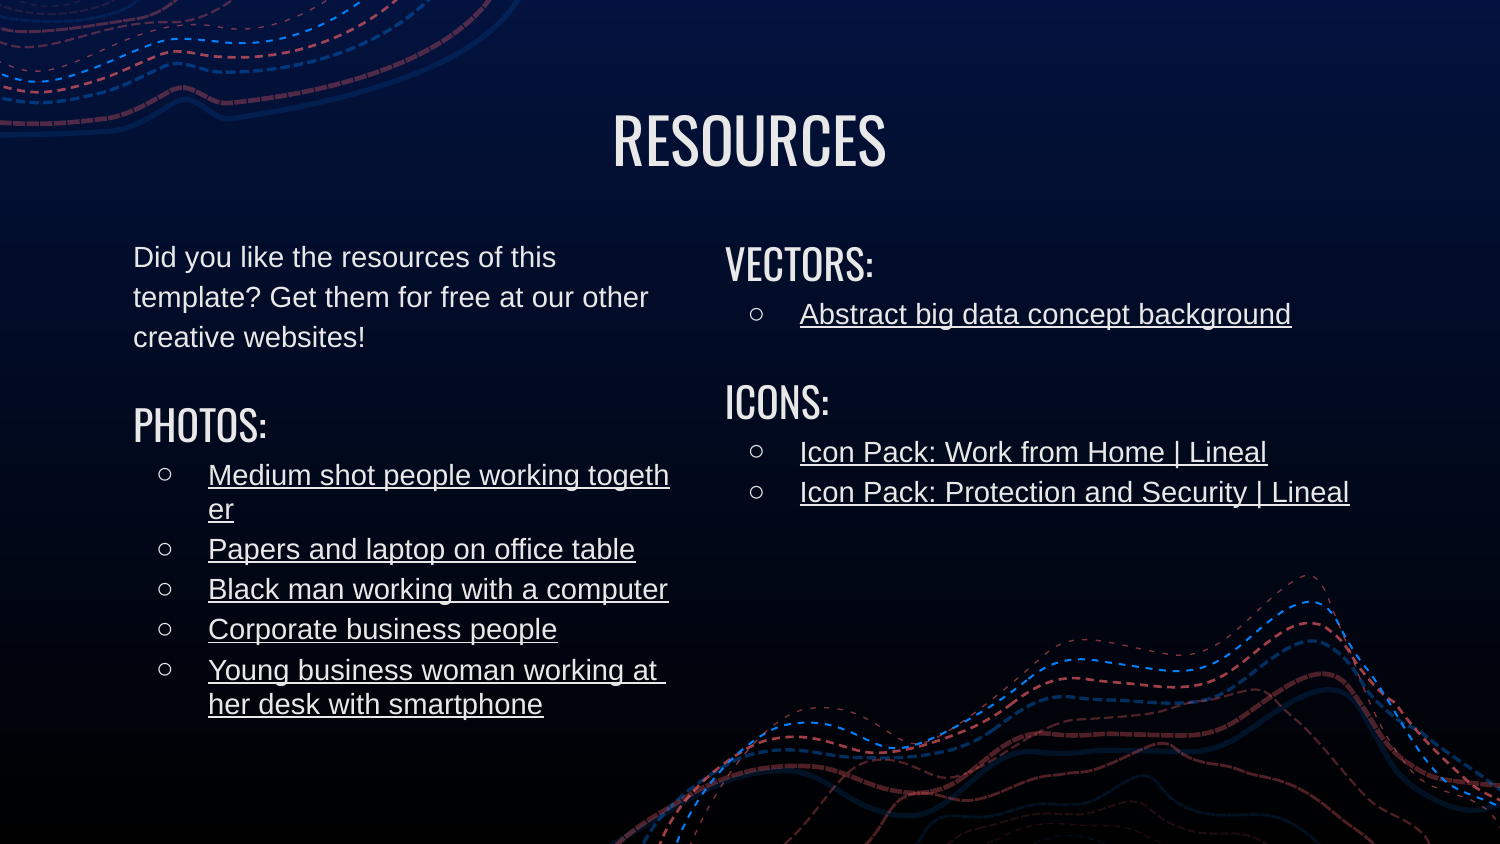

# RESOURCES
Did you like the resources of this template? Get them for free at our other creative websites!
PHOTOS:
Medium shot people working together
Papers and laptop on office table
Black man working with a computer
Corporate business people
Young business woman working at her desk with smartphone
VECTORS:
Abstract big data concept background

ICONS:
Icon Pack: Work from Home | Lineal
Icon Pack: Protection and Security | Lineal